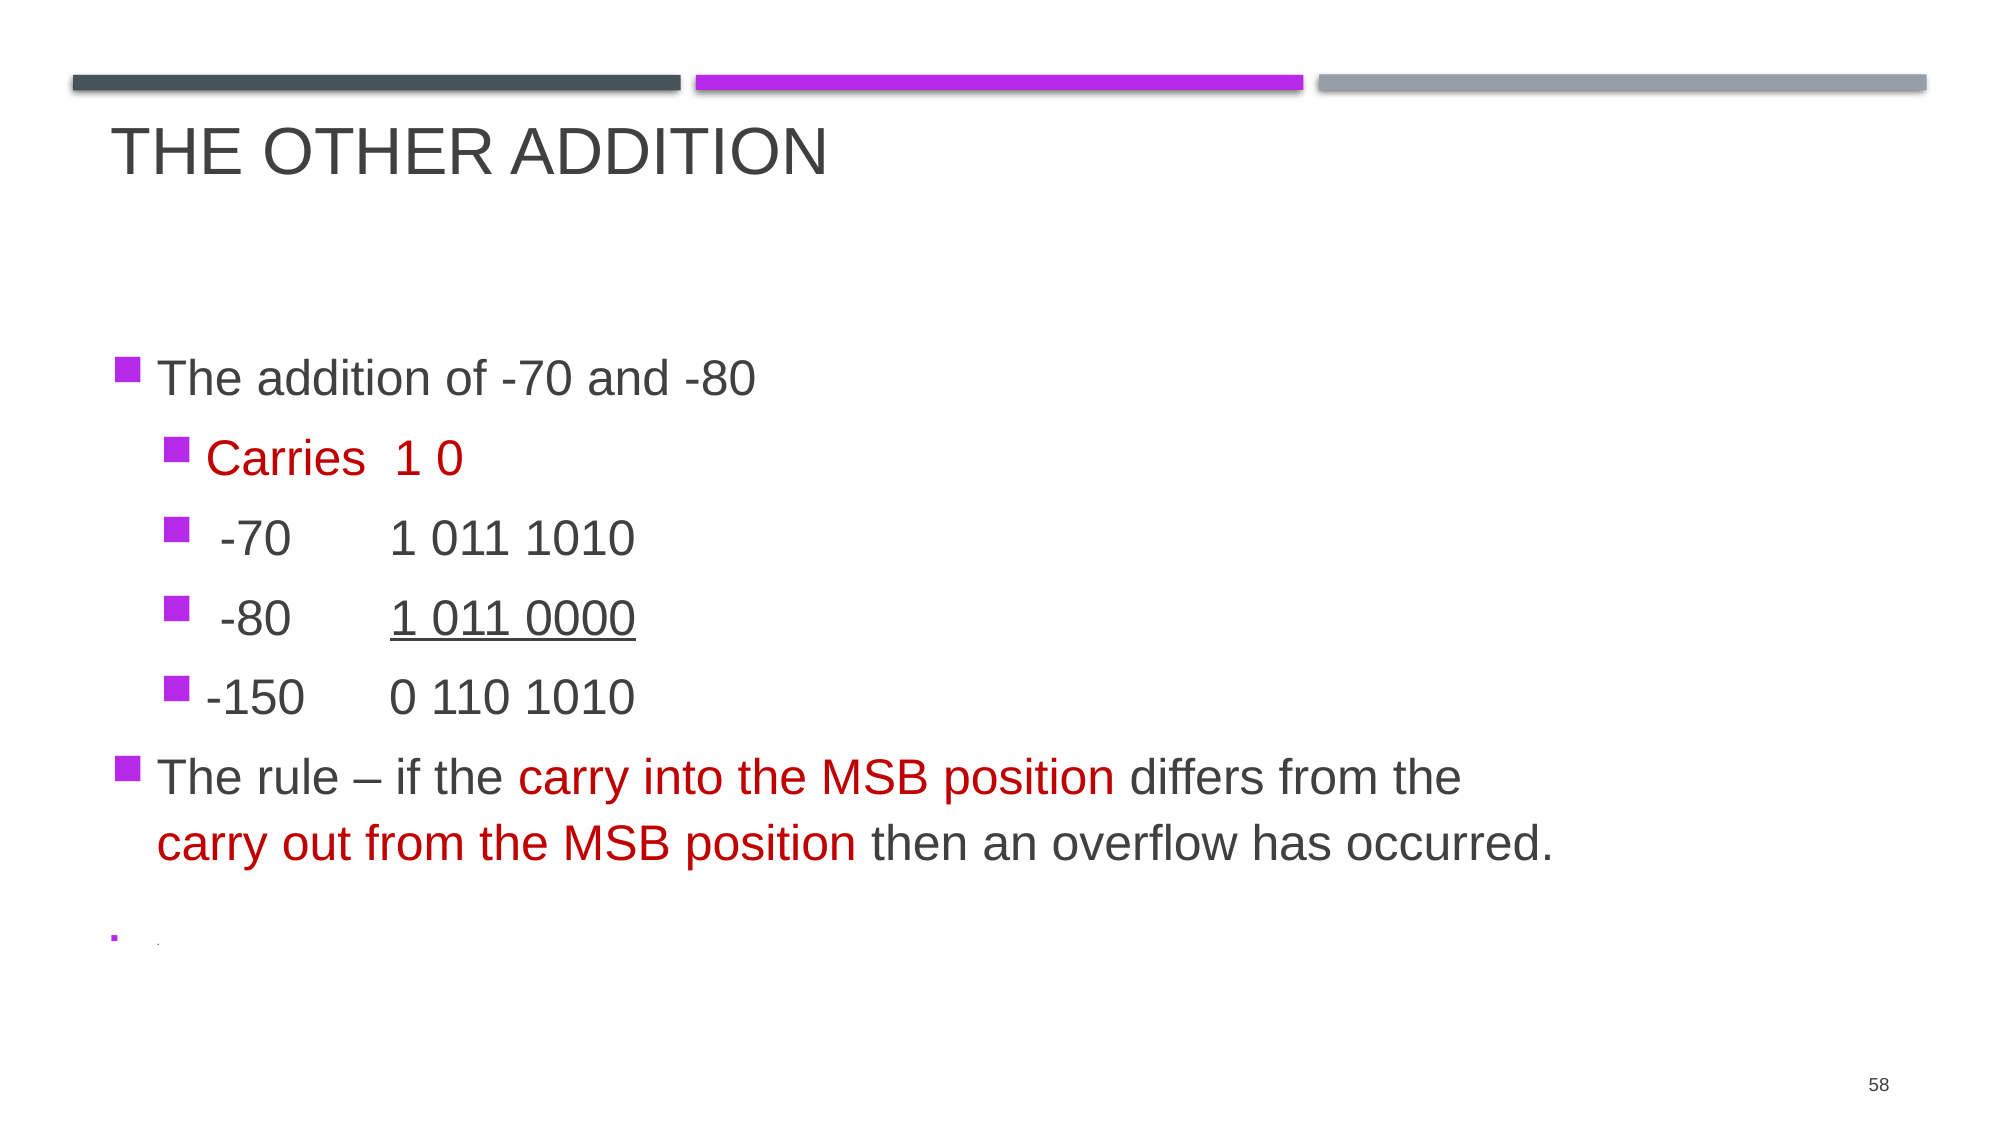

# The other addition
The addition of -70 and -80
Carries  1 0
 -70       1 011 1010
 -80       1 011 0000
-150      0 110 1010
The rule – if the carry into the MSB position differs from the carry out from the MSB position then an overflow has occurred.

.
58